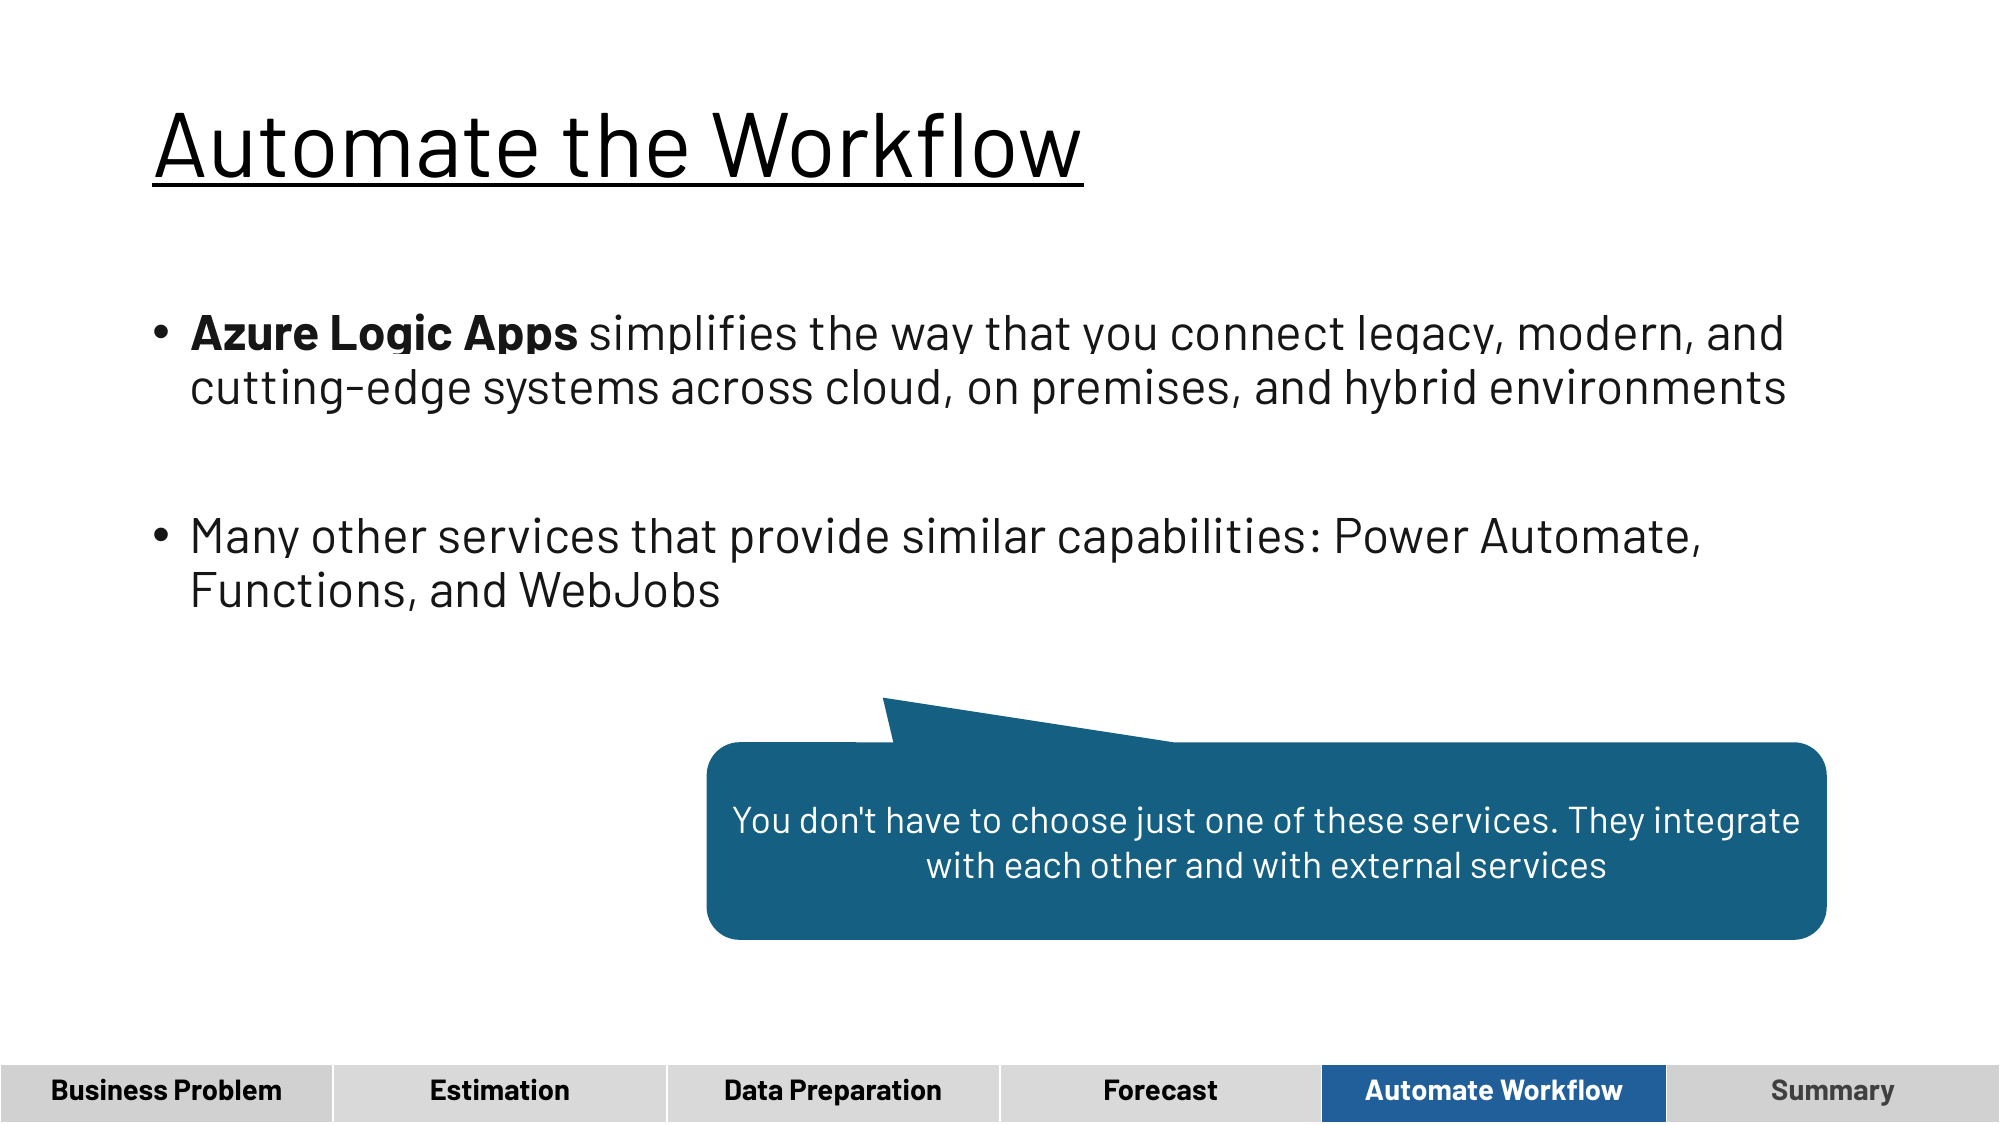

# Automate the Workflow
Azure Logic Apps simplifies the way that you connect legacy, modern, and cutting-edge systems across cloud, on premises, and hybrid environments

Many other services that provide similar capabilities: Power Automate, Functions, and WebJobs
You don't have to choose just one of these services. They integrate with each other and with external services
| Business Problem | Estimation | Data Preparation | Forecast | Automate Workflow | Summary |
| --- | --- | --- | --- | --- | --- |